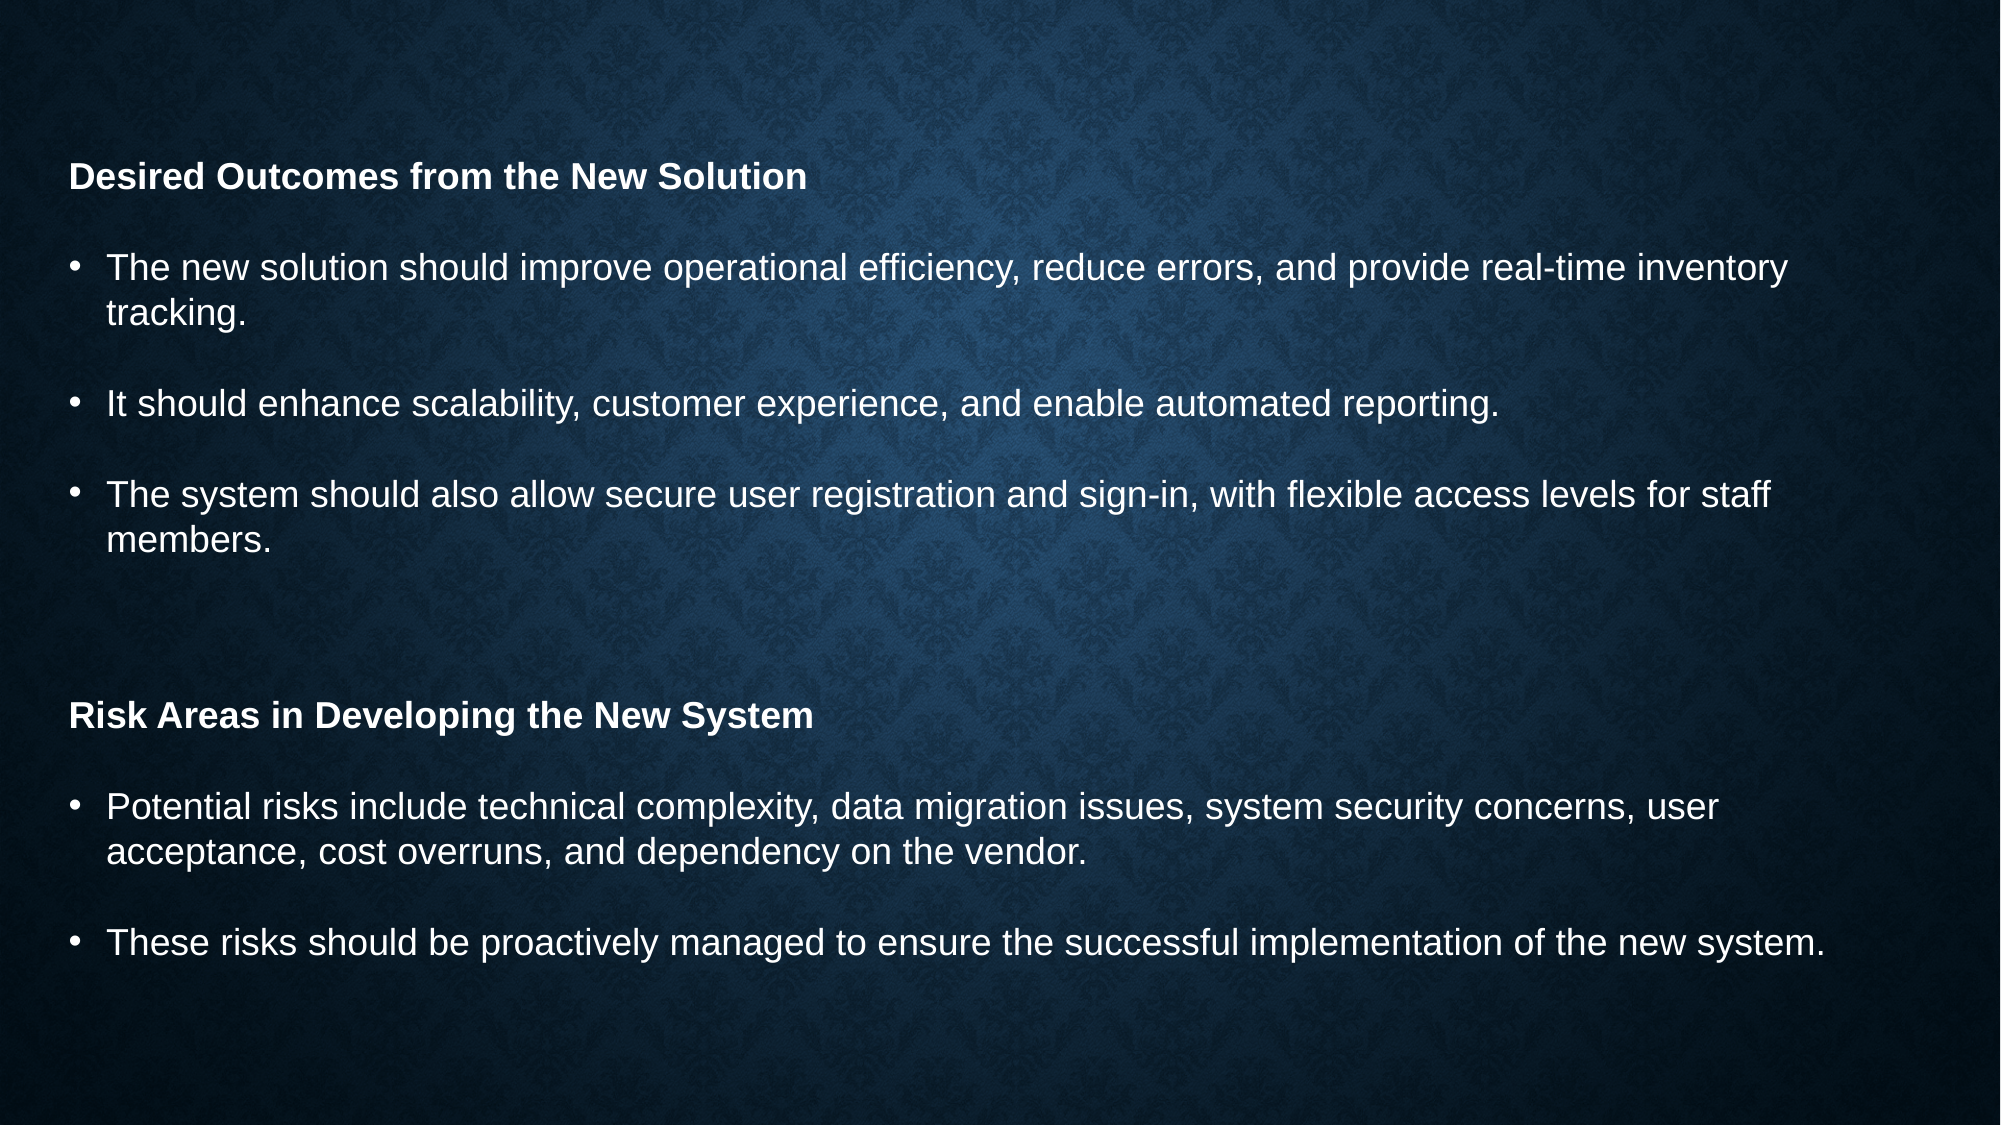

Desired Outcomes from the New Solution
The new solution should improve operational efficiency, reduce errors, and provide real-time inventory tracking.
It should enhance scalability, customer experience, and enable automated reporting.
The system should also allow secure user registration and sign-in, with flexible access levels for staff members.

Risk Areas in Developing the New System
Potential risks include technical complexity, data migration issues, system security concerns, user acceptance, cost overruns, and dependency on the vendor.
These risks should be proactively managed to ensure the successful implementation of the new system.